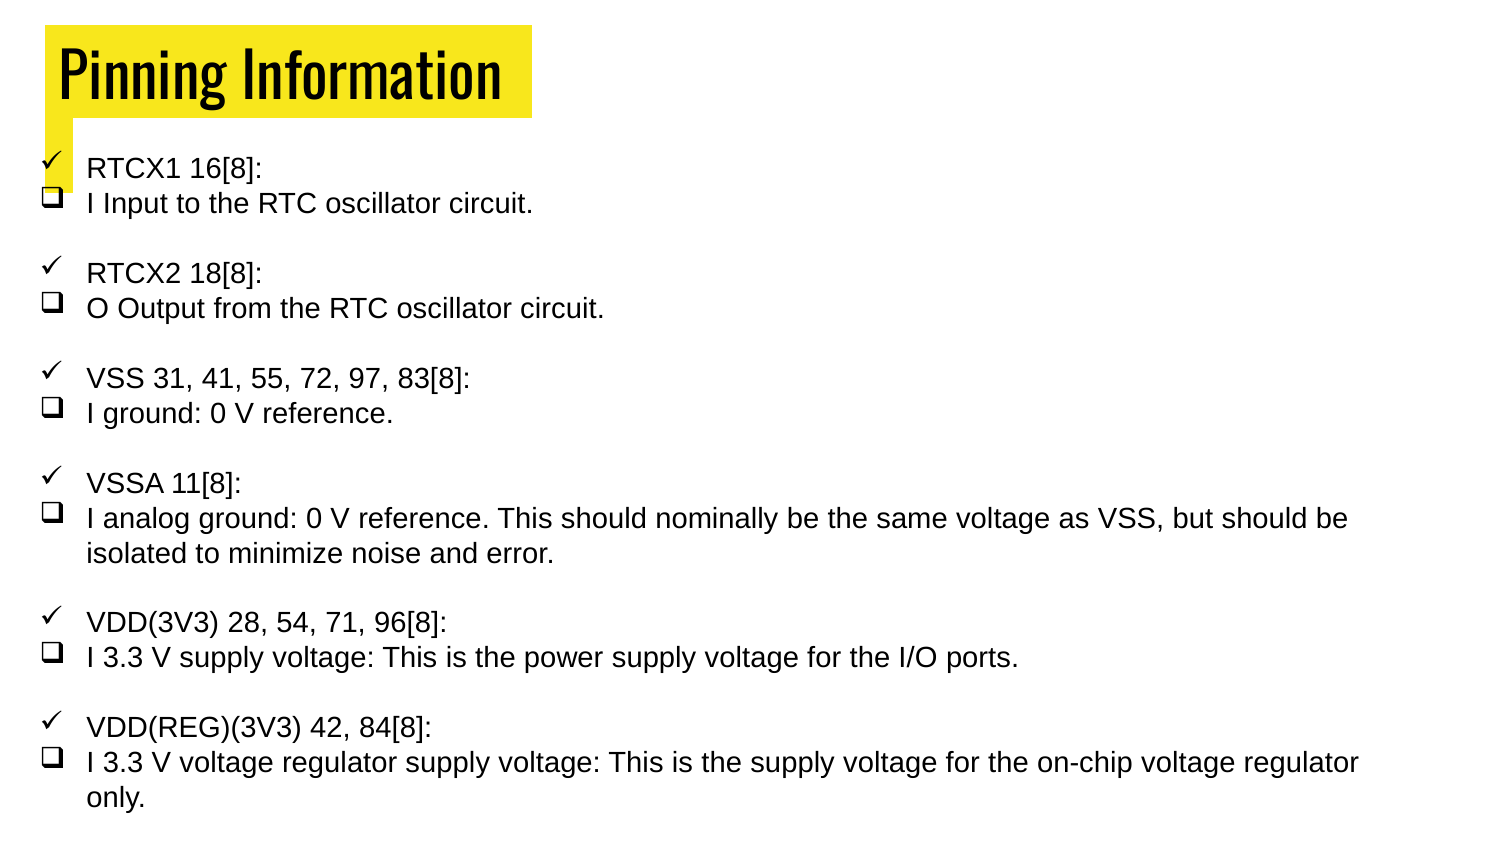

Pinning Information

RTCX1 16[8]:
I Input to the RTC oscillator circuit.

RTCX2 18[8]:
O Output from the RTC oscillator circuit.

VSS 31, 41, 55, 72, 97, 83[8]:
I ground: 0 V reference.

VSSA 11[8]:
I analog ground: 0 V reference. This should nominally be the same voltage as VSS, but should be isolated to minimize noise and error.

VDD(3V3) 28, 54, 71, 96[8]:
I 3.3 V supply voltage: This is the power supply voltage for the I/O ports.

VDD(REG)(3V3) 42, 84[8]:
I 3.3 V voltage regulator supply voltage: This is the supply voltage for the on-chip voltage regulator only.